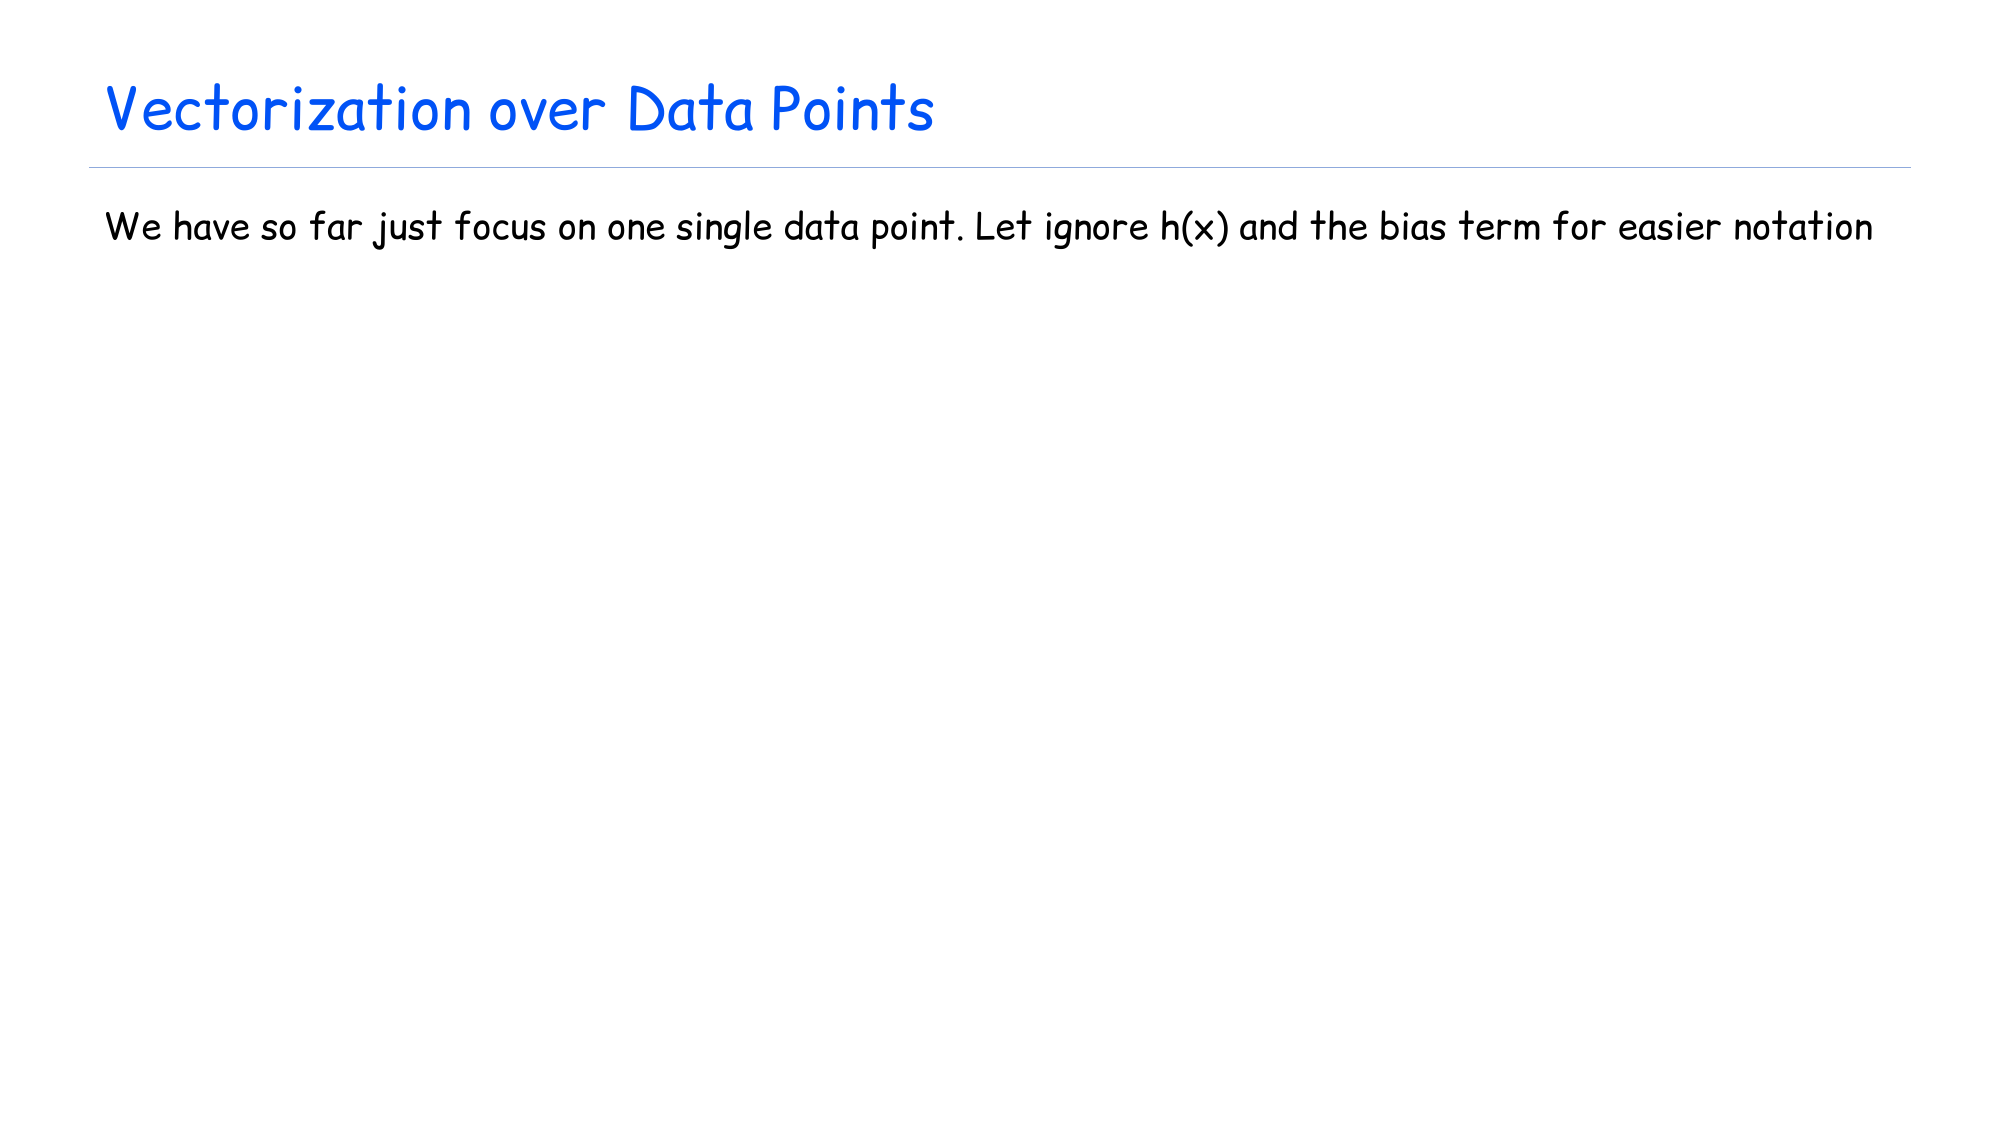

# Vectorization over Data Points
We have so far just focus on one single data point. Let ignore h(x) and the bias term for easier notation